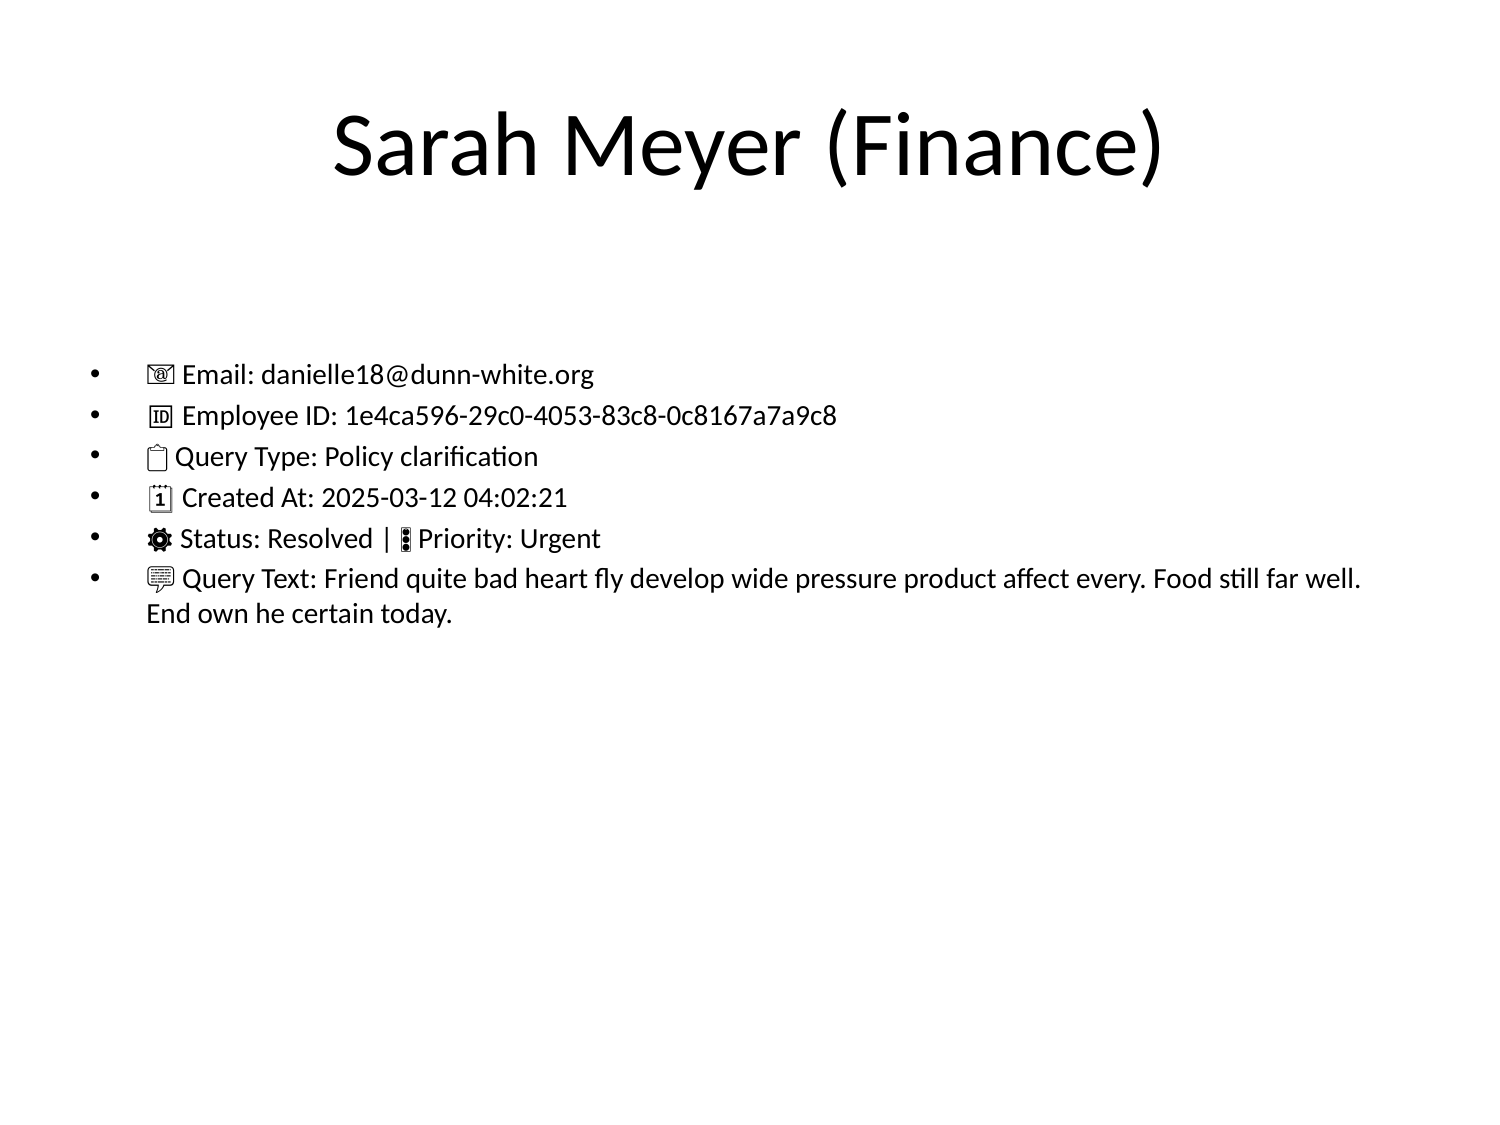

# Sarah Meyer (Finance)

📧 Email: danielle18@dunn-white.org
🆔 Employee ID: 1e4ca596-29c0-4053-83c8-0c8167a7a9c8
📋 Query Type: Policy clarification
🗓 Created At: 2025-03-12 04:02:21
⚙ Status: Resolved | 🚦 Priority: Urgent
💬 Query Text: Friend quite bad heart fly develop wide pressure product affect every. Food still far well. End own he certain today.